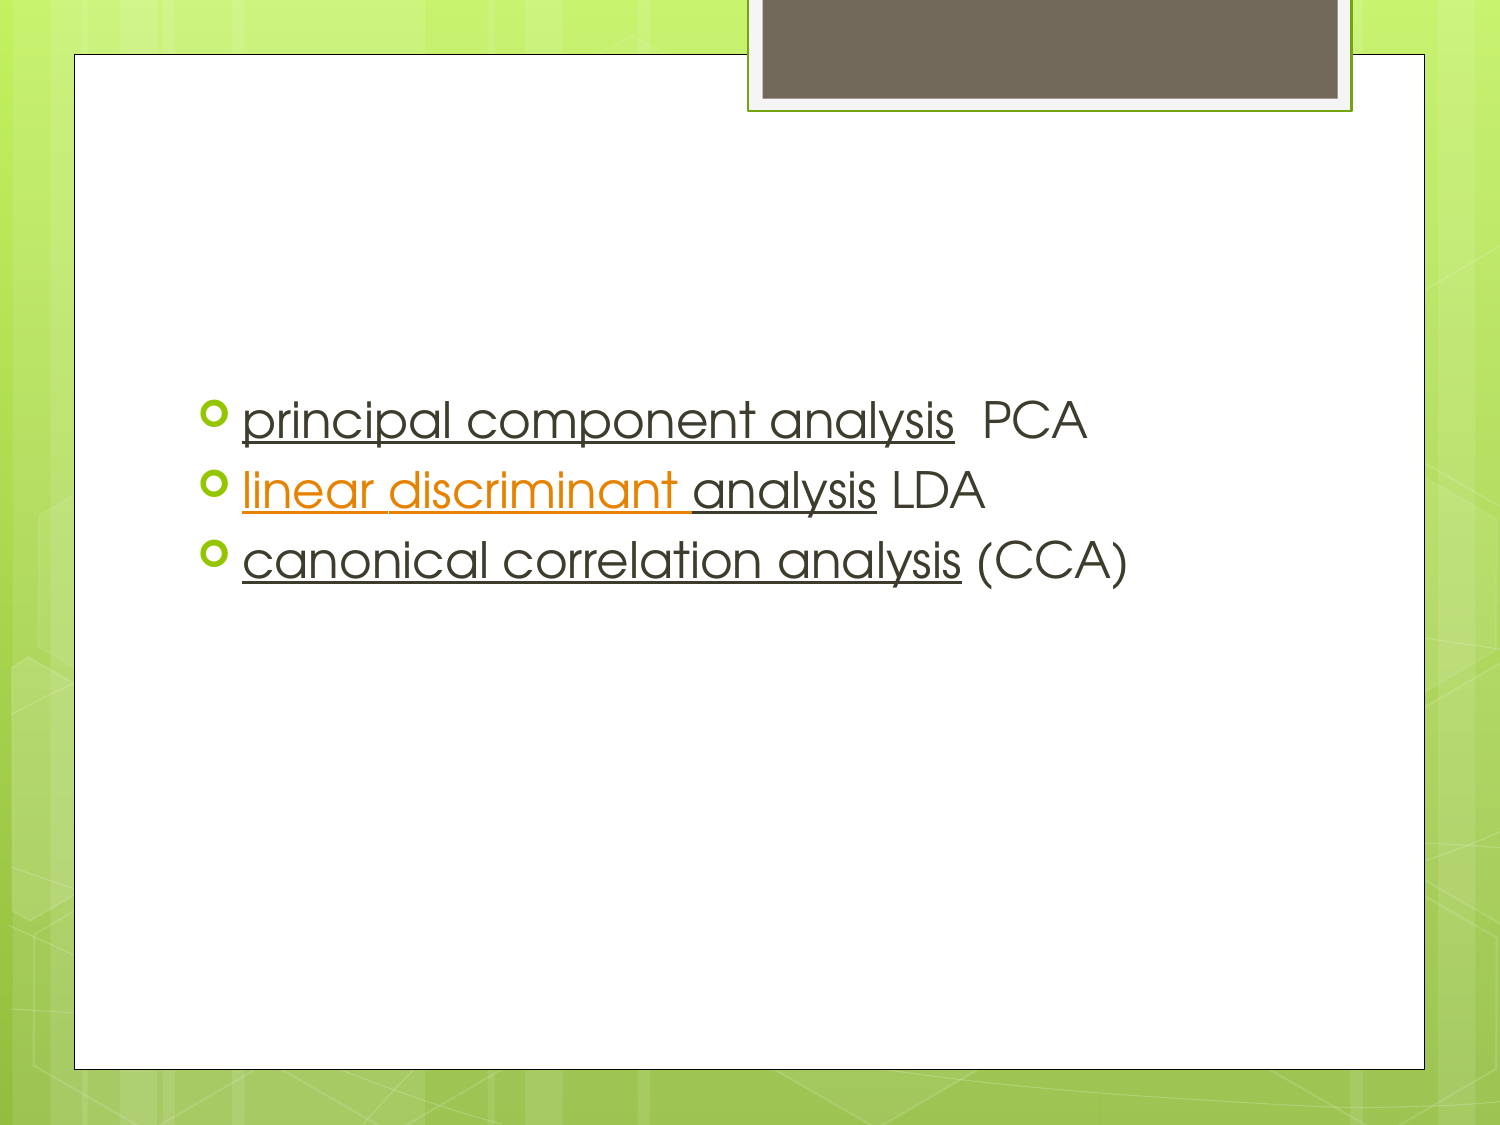

#
principal component analysis  PCA
linear discriminant analysis LDA
canonical correlation analysis (CCA)